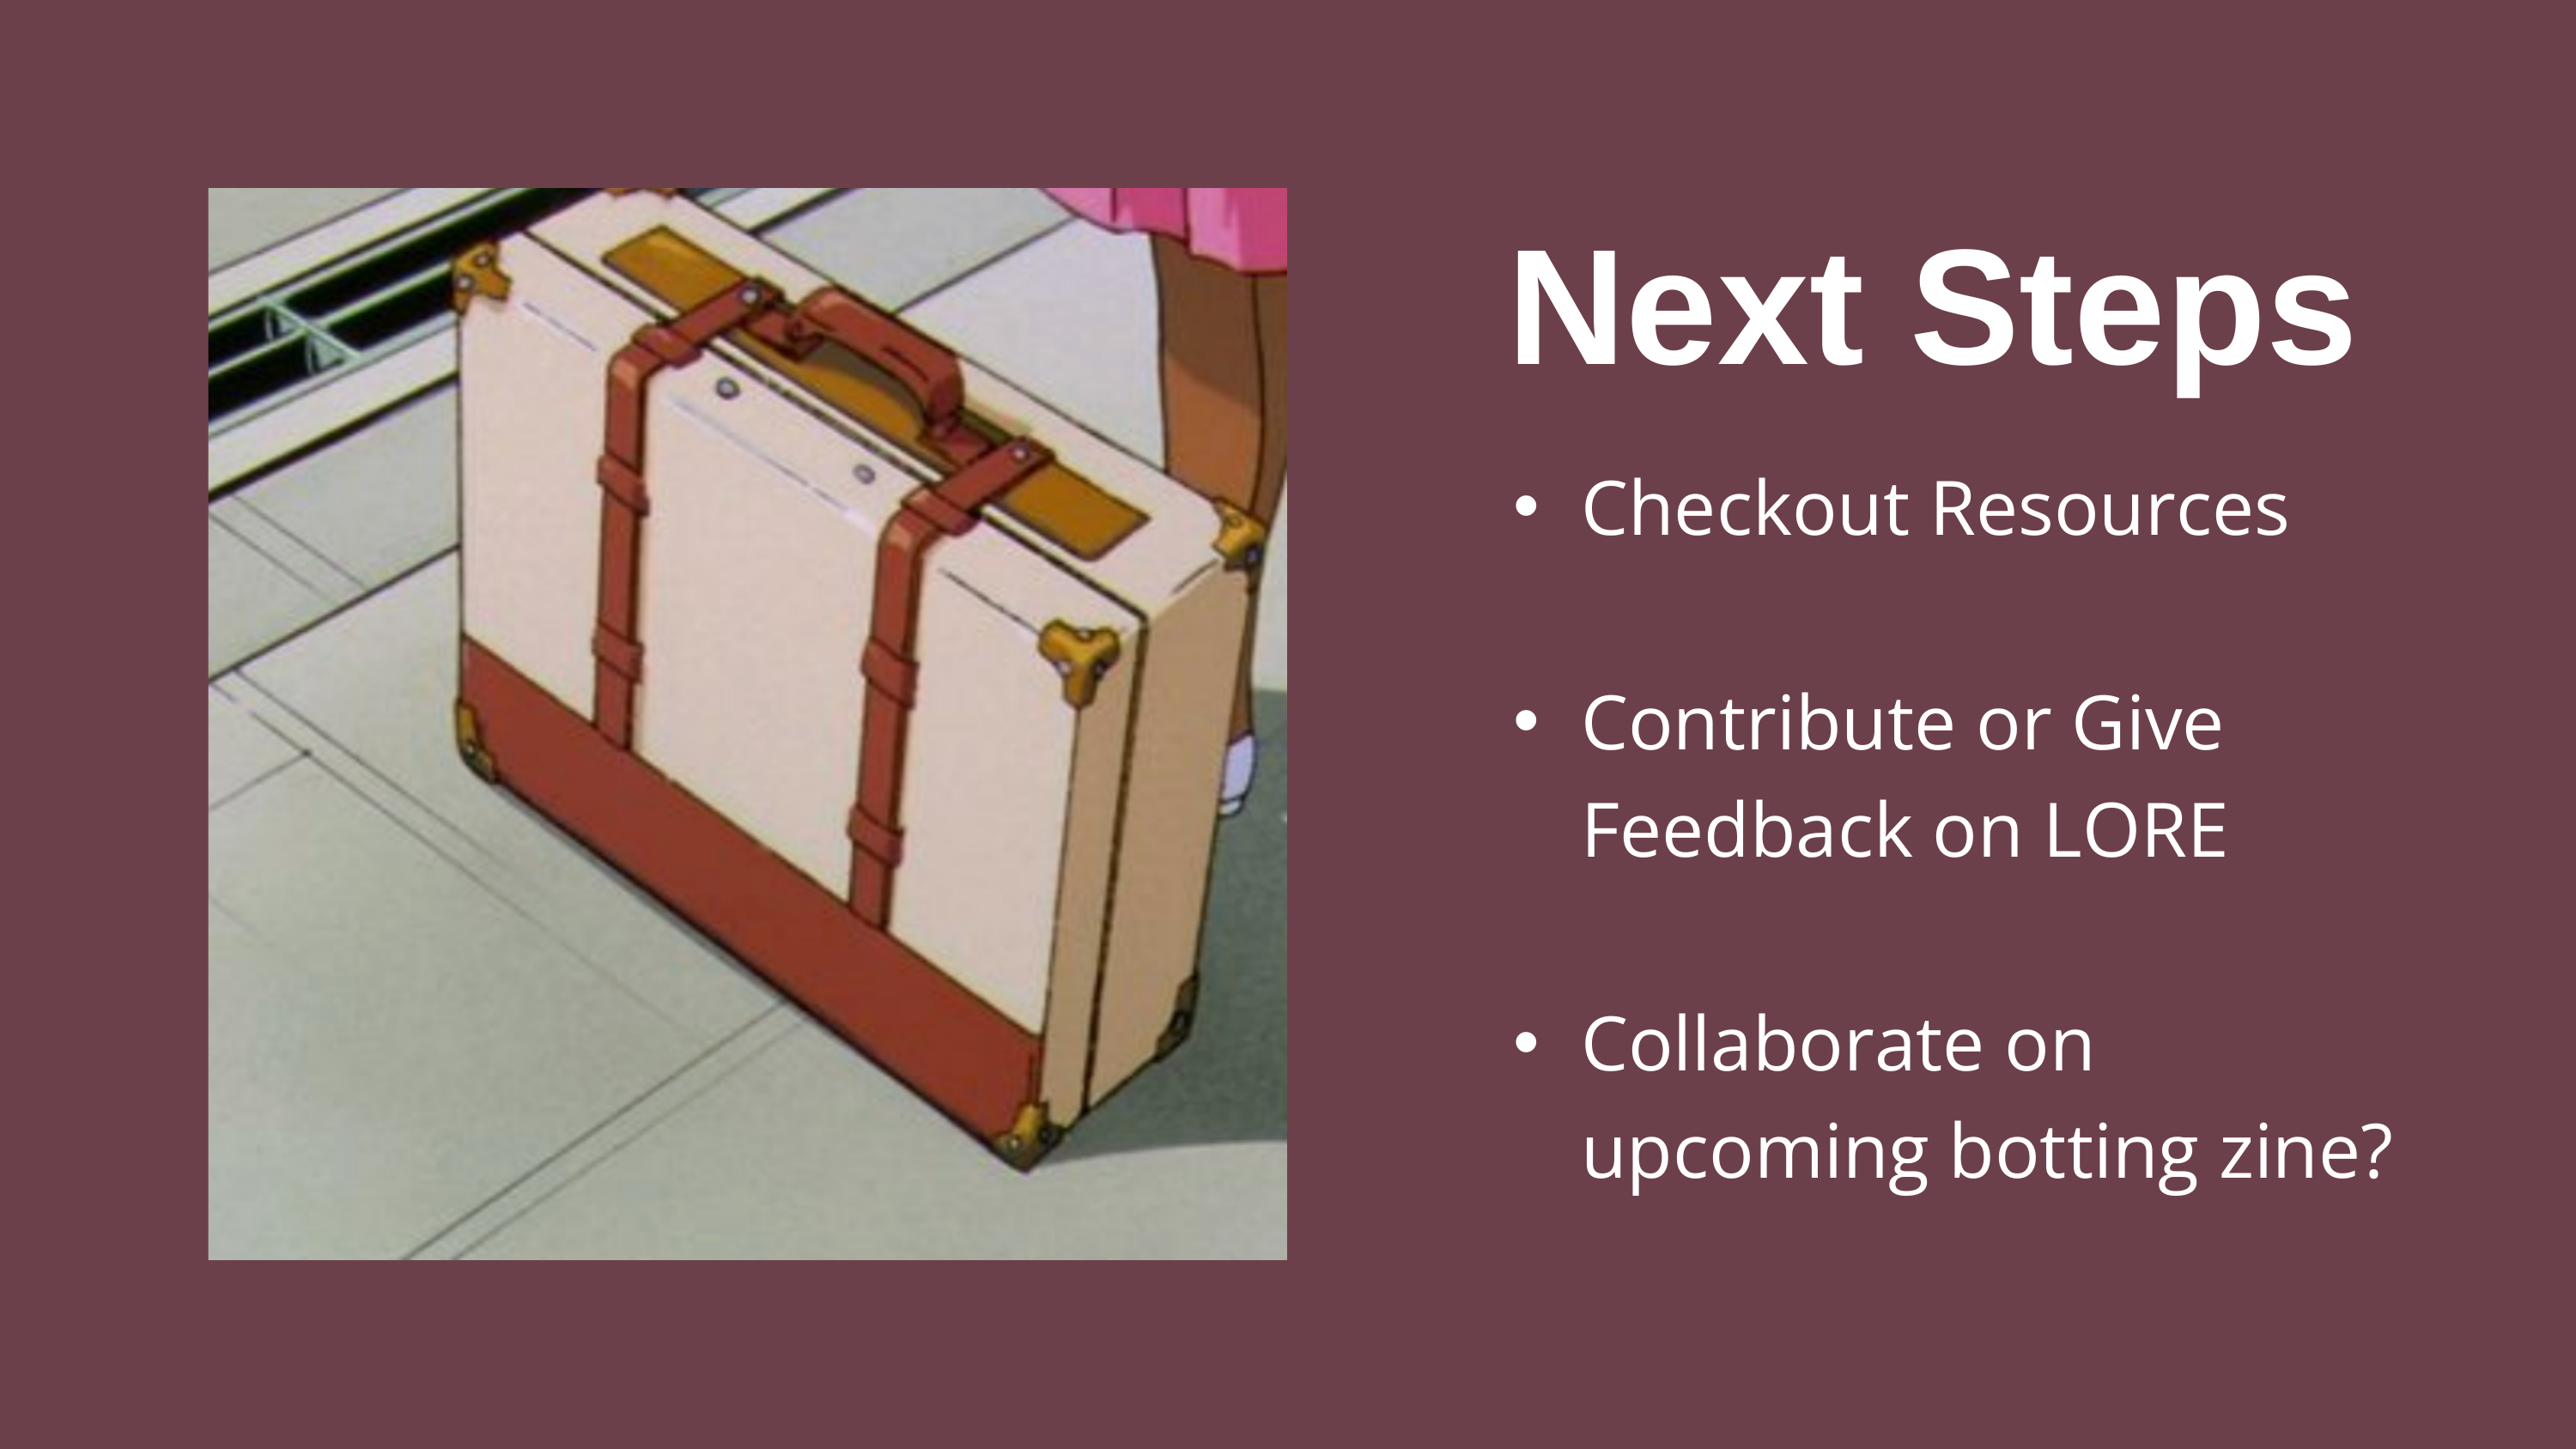

Next Steps

Checkout Resources

Contribute or Give Feedback on LORE

Collaborate on upcoming botting zine?